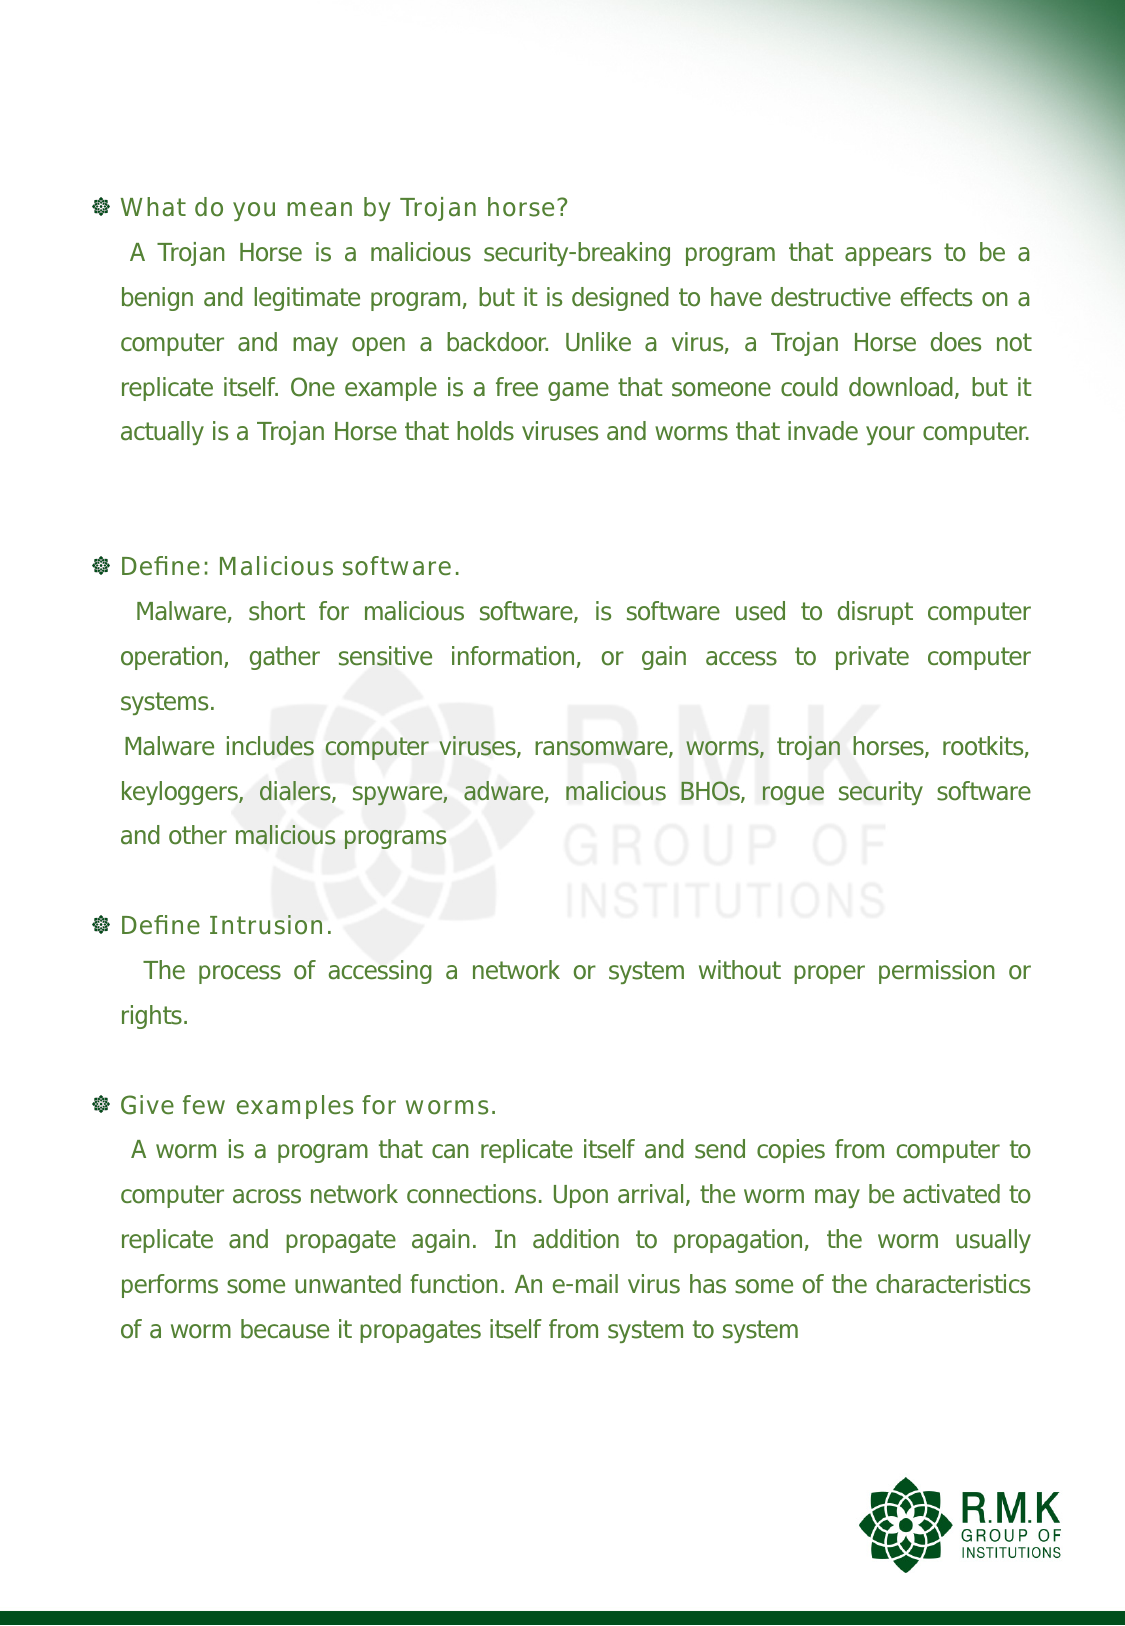

#
What do you mean by Trojan horse?
   A Trojan Horse is a malicious security-breaking program that appears to be a benign and legitimate program, but it is designed to have destructive effects on a computer and may open a backdoor. Unlike a virus, a Trojan Horse does not replicate itself. One example is a free game that someone could download, but it actually is a Trojan Horse that holds viruses and worms that invade your computer.

Define: Malicious software.
   Malware, short for malicious software, is software used to disrupt computer operation, gather sensitive information, or gain access to private computer systems.
   Malware includes computer viruses, ransomware, worms, trojan horses, rootkits, keyloggers, dialers, spyware, adware, malicious BHOs, rogue security software and other malicious programs

Define Intrusion.
    The process of accessing a network or system without proper permission or rights.

Give few examples for worms.
    A worm is a program that can replicate itself and send copies from computer to computer across network connections. Upon arrival, the worm may be activated to replicate and propagate again. In addition to propagation, the worm usually performs some unwanted function. An e-mail virus has some of the characteristics of a worm because it propagates itself from system to system